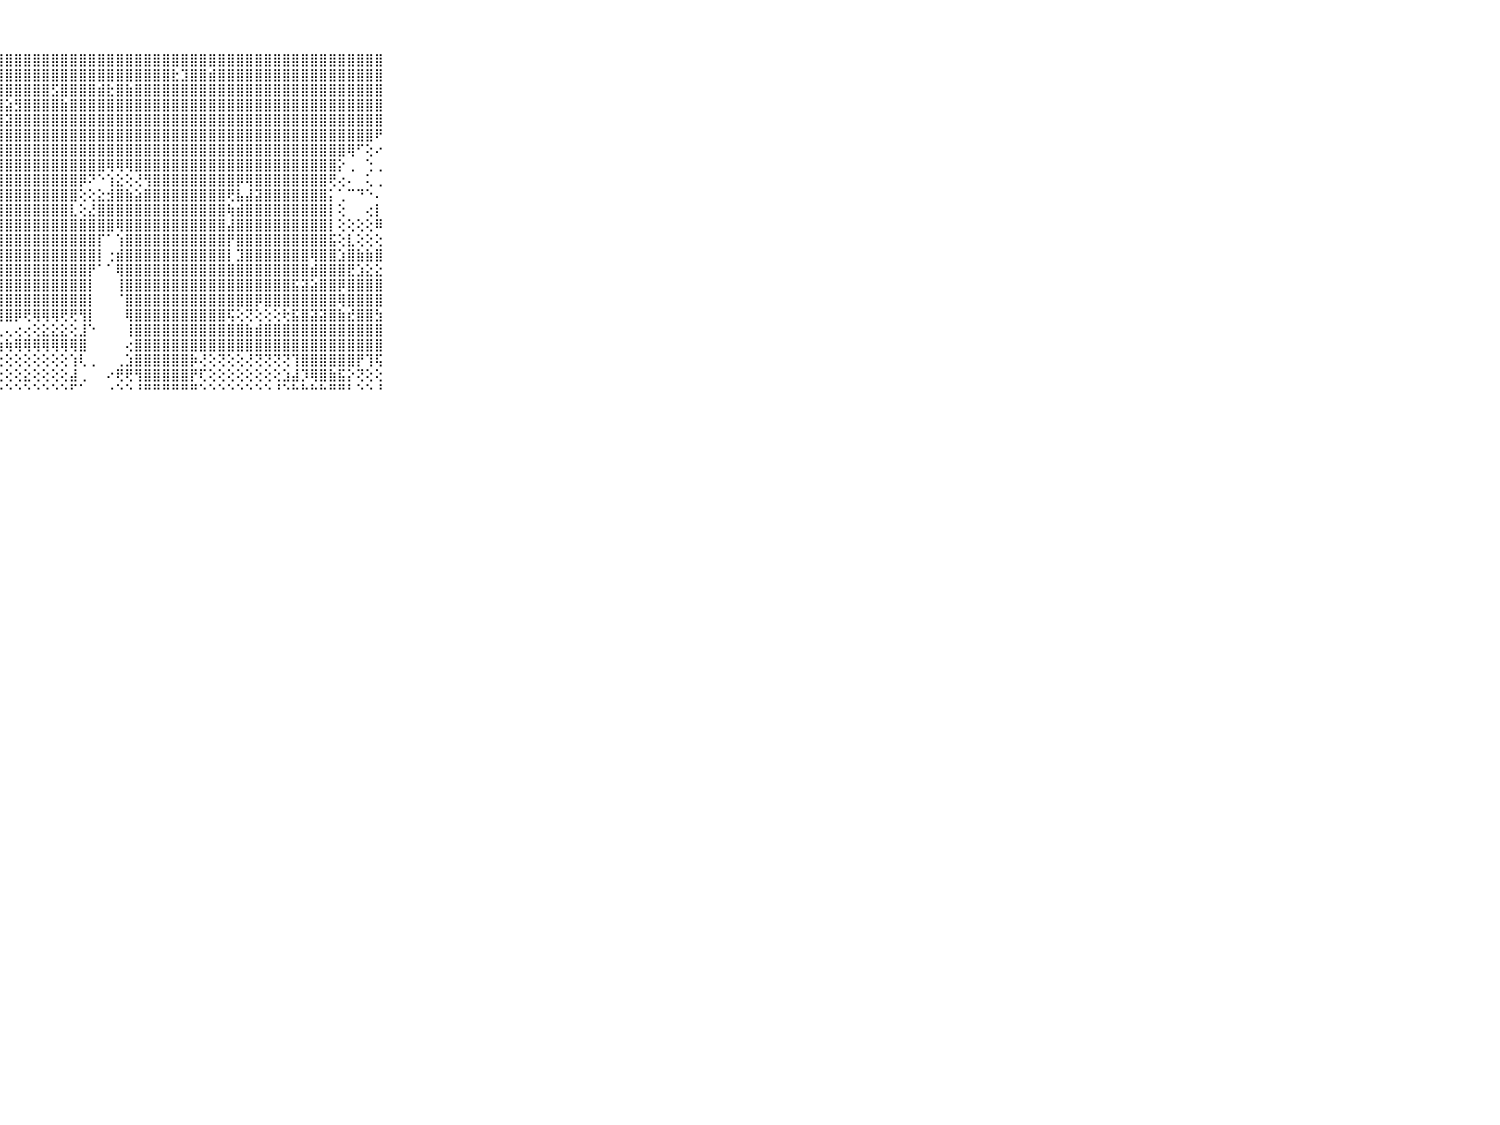

⠀⠀⠀⠀⠀⠀⠀⠀⠀⠀⠀⢗⢿⣯⡽⣿⣿⣿⣿⣿⣿⣿⣿⣿⣿⣿⣿⣿⣿⣿⣿⣿⣿⣿⣿⣿⣿⣿⣿⣿⣿⣿⣿⣿⣿⣿⣿⣿⣿⣿⣿⣿⣿⣿⣿⣿⣿⣿⣿⣿⣿⣿⣿⣿⣿⣿⣿⣿⣿⠀⠀⠀⠀⠀⠀⠀⠀⠀⠀⠀⠀
⠀⠀⠀⠀⠀⠀⠀⠀⠀⠀⠀⣻⢿⣾⣿⣿⣿⣿⣿⣿⣿⣿⣿⣿⣿⣿⣿⣿⣿⣿⣿⣿⣿⣿⣿⣿⣿⣿⣿⣿⣿⣿⣿⣿⣿⣿⣗⣹⣿⣿⣾⣿⣿⣿⣿⣿⣿⣿⣿⣿⣿⣿⣿⣿⣿⣿⣿⣿⣿⠀⠀⠀⠀⠀⠀⠀⠀⠀⠀⠀⠀
⠀⠀⠀⠀⠀⠀⠀⠀⠀⠀⠀⣟⣿⢿⣿⣿⣿⣿⣿⣿⣿⣿⣟⣿⣿⢿⣿⣿⣿⣿⣿⣿⣿⣫⣿⣿⣿⣿⣾⣗⣿⣷⣿⣿⣿⣿⣿⣿⣿⣿⣿⣿⣿⣿⣿⣿⣿⣿⣿⣿⣿⣿⣿⣿⣿⣿⣿⣿⣿⠀⠀⠀⠀⠀⠀⠀⠀⠀⠀⠀⠀
⠀⠀⠀⠀⠀⠀⠀⠀⠀⠀⠀⣿⣿⣿⣿⣷⣯⣿⣯⣽⣿⣿⣿⣷⣷⣿⣿⣿⣵⣻⣿⣿⣿⣿⣷⣿⣿⣿⣿⣿⣿⣿⣿⣿⣿⣿⣿⣿⣿⣿⣿⣿⣿⣿⣿⣿⣿⣿⣿⣿⣿⣿⣿⣿⣿⣿⣿⣿⣿⠀⠀⠀⠀⠀⠀⠀⠀⠀⠀⠀⠀
⠀⠀⠀⠀⠀⠀⠀⠀⠀⠀⠀⣿⣿⣿⣿⣿⣿⣿⣿⣿⣿⣿⣿⣿⣿⣿⣿⣿⣽⣿⣿⣿⣿⣿⣿⣿⣿⣿⣿⣿⣿⣿⣿⣿⣿⣿⣿⣿⣿⣿⣿⣿⣿⣿⣿⣿⣿⣿⣿⣿⣿⣿⣿⣿⣿⣿⣿⣿⣿⠀⠀⠀⠀⠀⠀⠀⠀⠀⠀⠀⠀
⠀⠀⠀⠀⠀⠀⠀⠀⠀⠀⠀⣿⣿⣿⣿⣿⣿⣿⣿⣿⣿⣿⣿⣿⣿⣿⣿⣿⣿⣿⣿⣿⣿⣿⣿⣿⣿⣿⣿⣿⣿⣿⣿⣿⣿⣿⣿⣿⣿⣿⣿⣿⣿⣿⣿⣿⣿⣿⣿⣿⣿⣿⣿⣿⣿⣿⣿⣿⠟⠀⠀⠀⠀⠀⠀⠀⠀⠀⠀⠀⠀
⠀⠀⠀⠀⠀⠀⠀⠀⠀⠀⠀⣿⢿⢟⢟⢟⢟⢟⢿⣿⣿⣿⣿⣿⣿⣿⣿⣿⣿⣿⣿⣿⣿⣿⣿⣿⣿⣿⣿⣿⣿⣿⣿⣿⣿⣿⣿⣿⣿⣿⣿⣿⣿⣿⣿⣿⣿⣿⣿⣿⣿⣿⣿⣿⣿⢿⠋⢕⠔⠀⠀⠀⠀⠀⠀⠀⠀⠀⠀⠀⠀
⠀⠀⠀⠀⠀⠀⠀⠀⠀⠀⠀⢥⢥⢥⢬⢝⢕⢳⢵⡕⢝⢿⣿⣿⣿⣿⣿⣿⣿⣿⣿⣿⣿⣿⣿⣿⣿⣿⣿⢿⢿⢿⣿⣿⣿⣿⣿⣿⣿⣿⣿⣿⣿⣿⣿⣿⣿⣿⣿⣿⣿⣿⣿⣿⡕⢀⠀⢑⢀⠀⠀⠀⠀⠀⠀⠀⠀⠀⠀⠀⠀
⠀⠀⠀⠀⠀⠀⠀⠀⠀⠀⠀⢕⢕⢕⢕⢕⢕⢕⢕⢝⣷⣕⢹⣿⣿⣿⣿⣿⣿⣿⣿⣿⣿⣿⣿⣿⡿⠝⠑⢱⣕⢕⢜⢻⣿⣿⣿⣿⣿⣿⣿⣿⣿⡿⢿⣿⣿⣿⣿⣿⣿⣿⣿⢟⢔⠄⠀⢅⢀⠀⠀⠀⠀⠀⠀⠀⠀⠀⠀⠀⠀
⠀⠀⠀⠀⠀⠀⠀⠀⠀⠀⠀⣵⣵⣕⣕⣕⣕⡕⣕⢕⢜⣿⣧⢹⣿⣿⣿⣿⣿⣿⣿⣿⣿⣿⣿⣿⢕⢕⣕⣺⣿⣷⣵⣿⣿⣿⣿⣿⣿⣿⣿⣿⢟⣧⣼⣽⣿⣿⣿⣿⣿⣿⣿⡅⢁⠉⠙⠑⠄⠀⠀⠀⠀⠀⠀⠀⠀⠀⠀⠀⠀
⠀⠀⠀⠀⠀⠀⠀⠀⠀⠀⠀⣿⣿⣿⣿⣿⣿⣿⣿⣿⣷⣿⣿⢜⣿⣿⣿⣿⣿⣿⣿⣿⣿⣿⣿⣇⢕⣜⣿⣿⣿⣿⣿⣿⣿⣿⣿⣿⣿⣿⣿⣿⢷⣾⣿⣿⣿⣿⣿⣿⣿⣿⣿⡇⢕⠀⠀⢔⡇⠀⠀⠀⠀⠀⠀⠀⠀⠀⠀⠀⠀
⠀⠀⠀⠀⠀⠀⠀⠀⠀⠀⠀⣿⣿⣿⣿⣿⣿⣿⣿⣿⣿⣿⣿⢷⣿⣿⣿⣿⣿⣿⣿⣿⣿⣿⣿⣿⣿⣿⣿⣿⢿⣿⣿⣿⣿⣿⣿⣿⣿⣿⣿⣿⣼⣿⣿⣿⣿⣿⣿⣿⣿⣿⣿⡇⢕⢕⢕⢕⠿⠀⠀⠀⠀⠀⠀⠀⠀⠀⠀⠀⠀
⠀⠀⠀⠀⠀⠀⠀⠀⠀⠀⠀⣿⣿⣿⣿⣿⣿⣿⣿⣿⣿⣿⣿⣵⣿⣿⣿⣿⣿⣿⣿⣿⣿⣿⣿⣿⣿⣿⡏⠁⢱⣿⣿⣿⣿⣿⣿⣿⣿⣿⣿⣿⡟⣿⣿⣿⣿⣿⣿⣿⣿⣿⣿⣯⢕⣇⢕⢕⢕⠀⠀⠀⠀⠀⠀⠀⠀⠀⠀⠀⠀
⠀⠀⠀⠀⠀⠀⠀⠀⠀⠀⠀⣿⣿⣿⣿⣿⣿⣿⣿⣿⣿⣿⡯⢱⣿⣿⣿⣿⣿⣿⣿⣿⣿⣿⣿⣿⣿⣿⡇⢐⣾⣿⣿⣿⣿⣿⣿⣿⣿⣿⣿⣿⡇⣹⣿⣿⣿⣿⣿⣿⣿⢿⣿⣿⣱⣿⣷⣷⣿⠀⠀⠀⠀⠀⠀⠀⠀⠀⠀⠀⠀
⠀⠀⠀⠀⠀⠀⠀⠀⠀⠀⠀⣿⣿⣿⣿⣿⣿⣿⣿⣿⣿⣿⡿⢸⣿⣿⣿⣿⣿⣿⣿⣿⣿⣿⣿⣿⣿⡟⠁⠁⢿⣿⣿⣿⣿⣿⣿⣿⣿⣿⣿⣿⣿⣿⣿⣿⣿⣿⣿⣿⣿⣾⣿⣿⣿⣟⣱⣕⣕⠀⠀⠀⠀⠀⠀⠀⠀⠀⠀⠀⠀
⠀⠀⠀⠀⠀⠀⠀⠀⠀⠀⠀⣿⣿⣿⣿⣿⣿⣿⣿⣿⣿⣿⣿⢸⣿⣿⣿⣿⣿⣿⣿⣿⣿⣿⣿⣿⣿⡇⠀⠀⢸⣿⣿⣿⣿⣿⣿⣿⣿⣿⣿⣿⣿⣿⣿⣿⣿⣿⣿⣯⣽⣵⣿⣿⡿⣿⣿⣿⣿⠀⠀⠀⠀⠀⠀⠀⠀⠀⠀⠀⠀
⠀⠀⠀⠀⠀⠀⠀⠀⠀⠀⠀⣿⣿⣿⣿⣿⣿⣿⣿⣿⣿⣿⣿⢸⣿⣿⣿⣿⣿⣿⣿⣿⣿⣿⣿⣿⣿⡇⠀⠀⠈⣿⣿⣿⣿⣿⣿⣿⣿⣿⣿⣿⣿⣿⣿⡿⣿⣿⣿⣿⣿⣿⣿⣿⢿⣿⣿⣿⣿⠀⠀⠀⠀⠀⠀⠀⠀⠀⠀⠀⠀
⠀⠀⠀⠀⠀⠀⠀⠀⠀⠀⠀⣿⣿⣿⣿⣿⣿⣿⣿⣿⡿⢿⢏⢜⣿⣿⣿⢿⣿⡿⢟⢿⢿⢿⢟⢟⢻⡇⠀⠀⠀⢿⣿⣿⣿⣿⣿⣿⣿⣿⣿⣿⢯⢕⢝⢕⢕⢕⢗⣯⣿⣽⣽⣿⣷⣞⣿⣿⣳⠀⠀⠀⠀⠀⠀⠀⠀⠀⠀⠀⠀
⠀⠀⠀⠀⠀⠀⠀⠀⠀⠀⠀⣷⣷⣷⣿⣿⣿⣿⣿⣷⢷⠷⠞⠟⢋⢙⢅⢅⢄⢔⢔⢕⣕⣕⣕⢕⣸⠑⠀⠀⠀⢸⣿⣿⣿⣿⣿⣿⣿⣿⣿⣿⣿⣿⣷⣾⣿⣿⣿⣿⣿⣿⣿⣿⣿⣿⣿⣿⣿⠀⠀⠀⠀⠀⠀⠀⠀⠀⠀⠀⠀
⠀⠀⠀⠀⠀⠀⠀⠀⠀⠀⠀⠟⢛⢟⢏⢍⢍⢕⣰⣴⣳⣷⢕⢕⢕⢇⢇⢷⢷⢿⢿⢿⢿⢿⢿⢿⣿⠀⠀⠀⠀⢔⣿⣿⣿⣿⣿⣿⣿⣿⣿⣿⣿⣿⣿⣿⣿⣿⣿⣿⣿⣿⣿⣿⣿⣿⣿⣿⣿⠀⠀⠀⠀⠀⠀⠀⠀⠀⠀⠀⠀
⠀⠀⠀⠀⠀⠀⠀⠀⠀⠀⠀⢕⢕⢕⢕⢕⢕⢕⢜⢝⢝⢕⢕⢕⢕⢕⢕⢕⢕⢕⢕⢕⢕⢕⢕⢱⢇⢀⠀⠀⢀⣱⣿⣿⣿⣿⣿⣿⡷⢜⢕⢝⢕⢕⢜⢝⢝⢝⢝⢹⣿⣿⣿⣿⣿⣿⡟⢹⢯⠀⠀⠀⠀⠀⠀⠀⠀⠀⠀⠀⠀
⠀⠀⠀⠀⠀⠀⠀⠀⠀⠀⠀⢕⢕⢕⢕⢕⢕⢕⢕⢕⢕⢕⢕⢕⢱⢕⢕⢕⢕⢕⣕⢕⢕⢕⢕⣼⢀⠀⠀⠔⢟⢟⢻⣿⣿⣿⣿⣿⡟⢏⢕⢕⢕⢕⢕⢕⢕⢕⣱⣼⡹⢿⣿⣷⣯⡕⢝⢕⢕⠀⠀⠀⠀⠀⠀⠀⠀⠀⠀⠀⠀
⠀⠀⠀⠀⠀⠀⠀⠀⠀⠀⠀⠑⠑⠑⠑⠑⠑⠑⠑⠑⠑⠑⠑⠑⠑⠑⠑⠑⠑⠑⠑⠑⠑⠑⠑⠋⠁⠀⠀⠐⠑⠑⠘⠛⠛⠛⠛⠛⠛⠑⠑⠑⠑⠑⠑⠑⠑⠘⠑⠓⠓⠓⠓⠛⠛⠃⠑⠑⠘⠀⠀⠀⠀⠀⠀⠀⠀⠀⠀⠀⠀